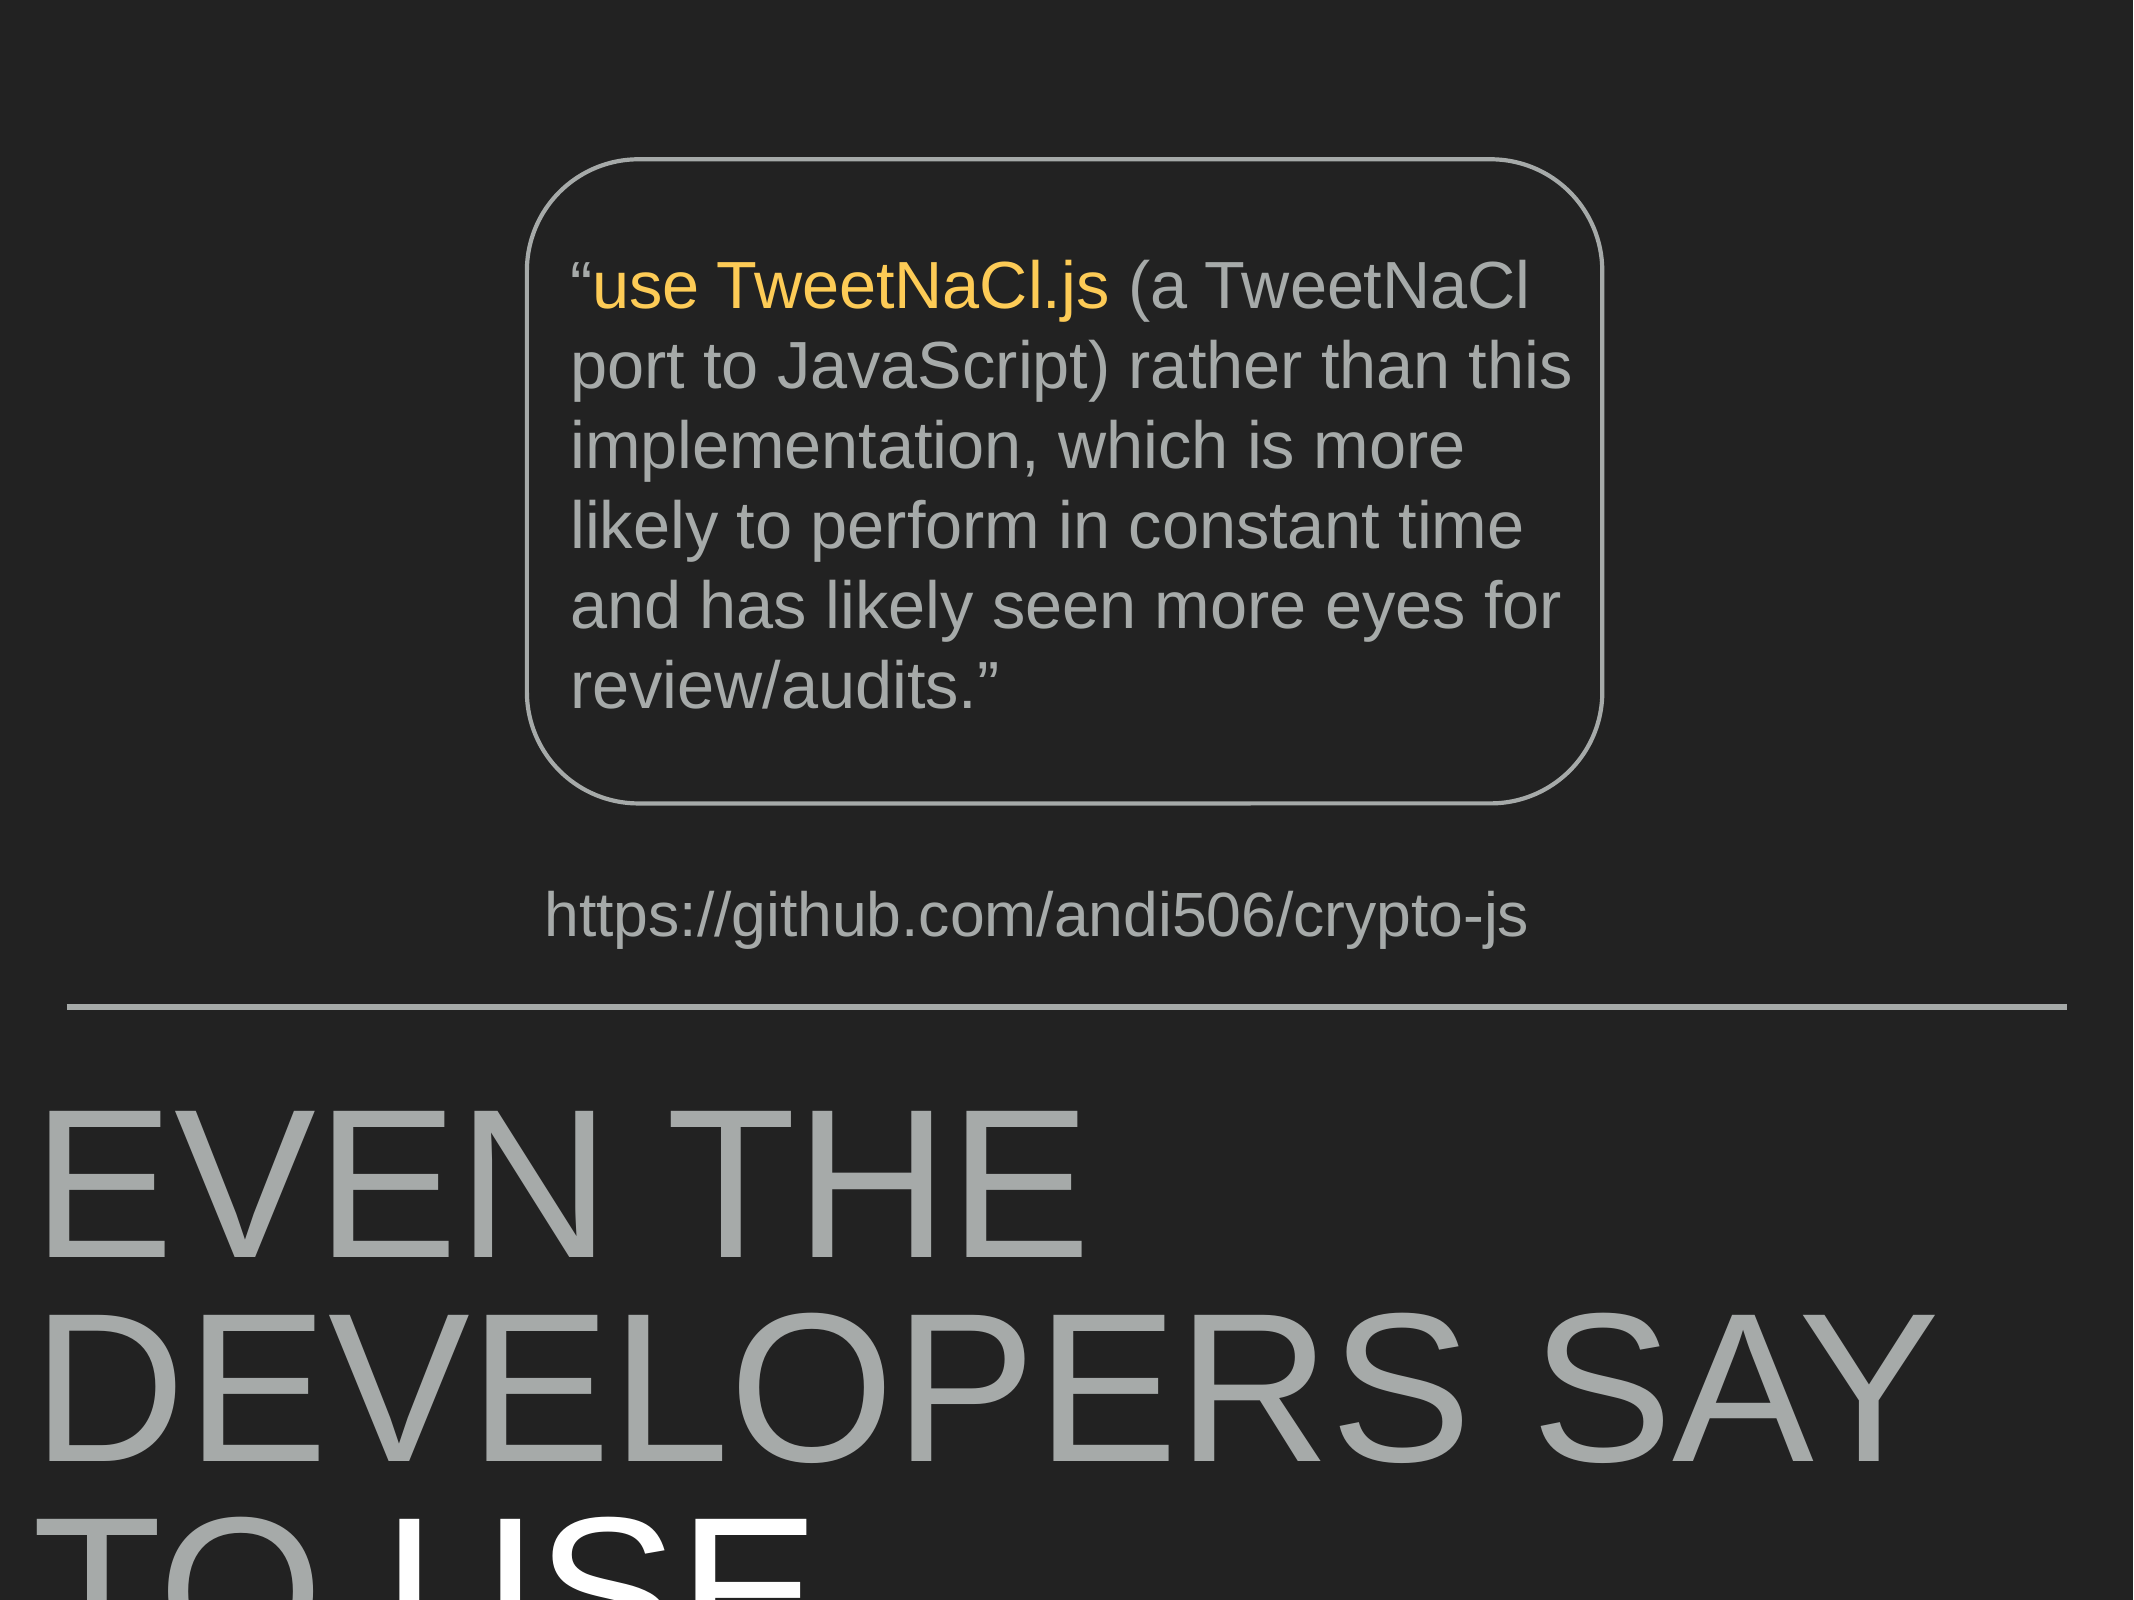

“use TweetNaCl.js (a TweetNaCl port to JavaScript) rather than this implementation, which is more likely to perform in constant time and has likely seen more eyes for review/audits.”
https://github.com/andi506/crypto-js
# Even the developers say to use something else…